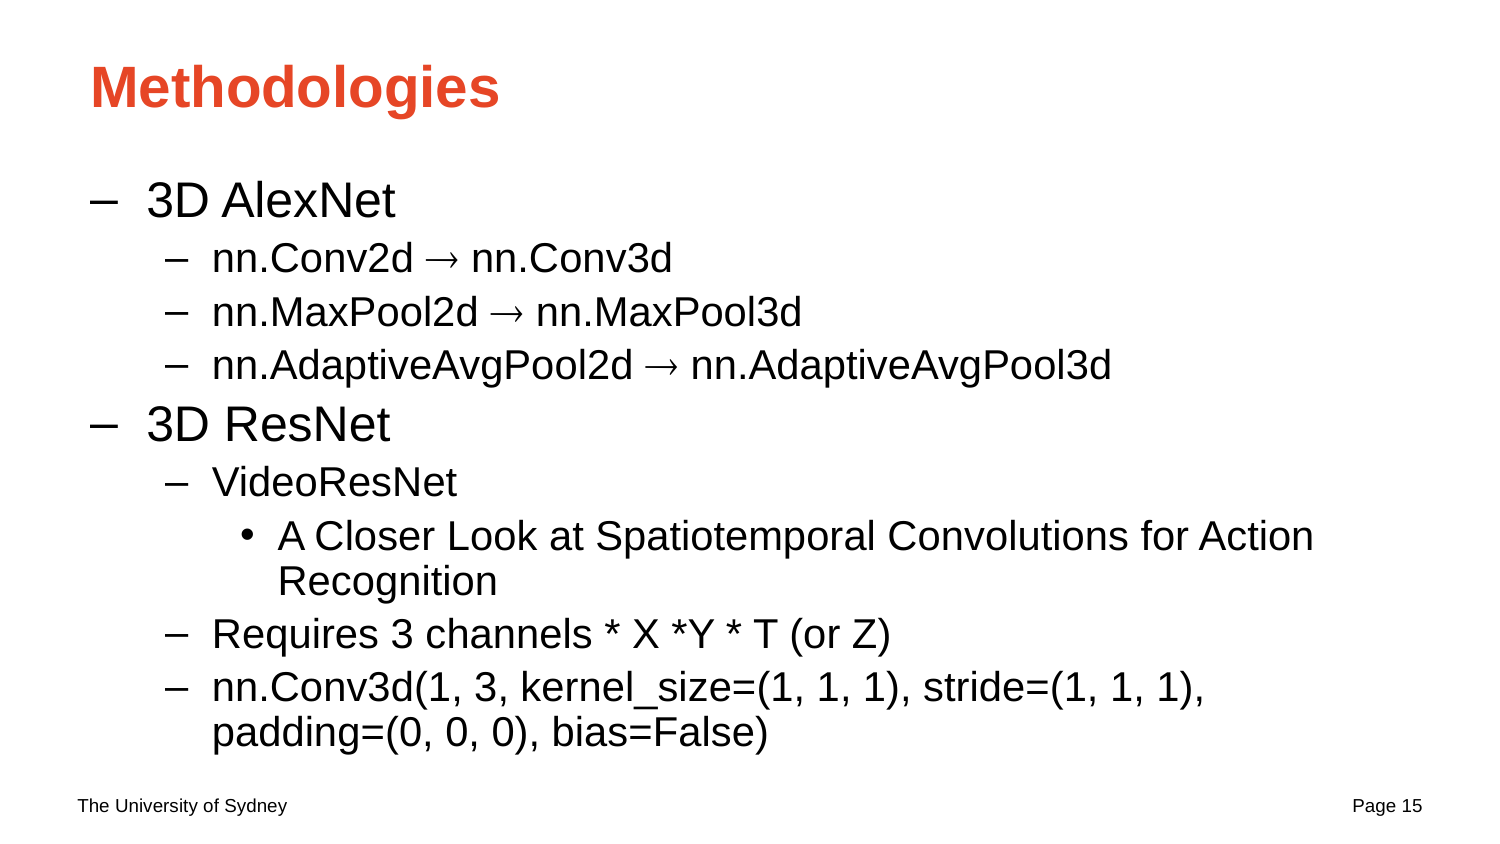

# Methodologies
3D AlexNet
nn.Conv2d → nn.Conv3d
nn.MaxPool2d → nn.MaxPool3d
nn.AdaptiveAvgPool2d → nn.AdaptiveAvgPool3d
3D ResNet
VideoResNet
A Closer Look at Spatiotemporal Convolutions for Action Recognition
Requires 3 channels * X *Y * T (or Z)
nn.Conv3d(1, 3, kernel_size=(1, 1, 1), stride=(1, 1, 1), padding=(0, 0, 0), bias=False)